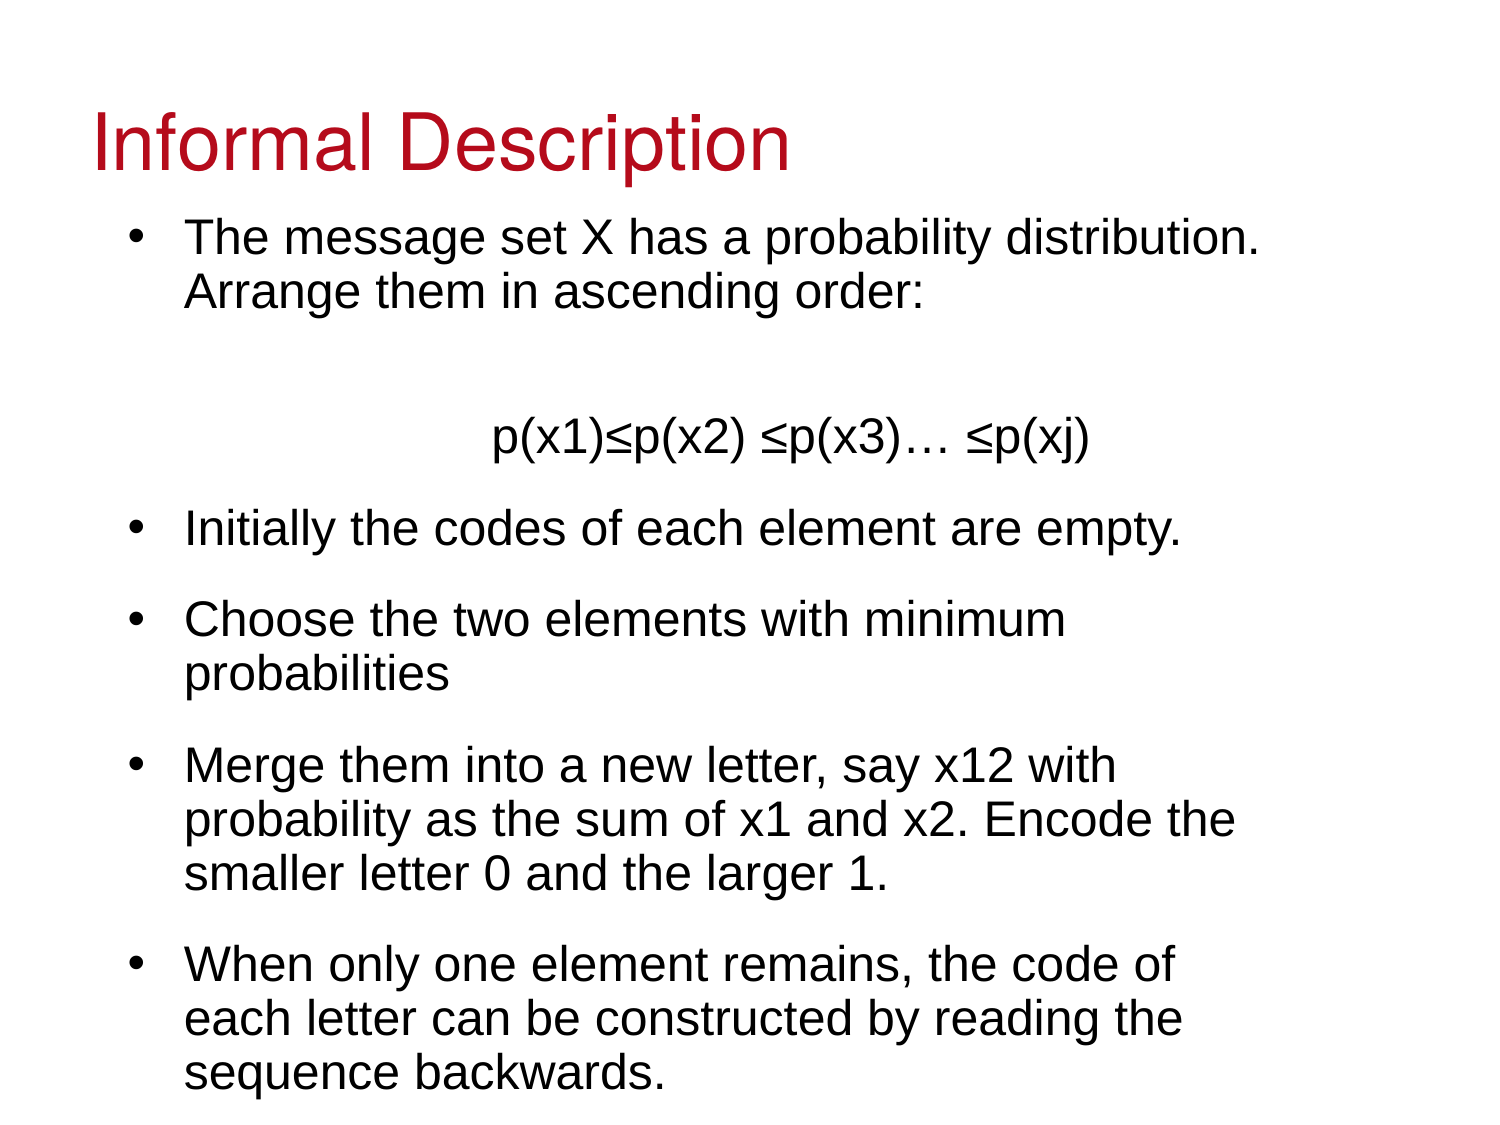

# Informal Description
The message set X has a probability distribution. Arrange them in ascending order:
                          p(x1)≤p(x2) ≤p(x3)… ≤p(xj)
Initially the codes of each element are empty.
Choose the two elements with minimum probabilities
Merge them into a new letter, say x12 with probability as the sum of x1 and x2. Encode the smaller letter 0 and the larger 1.
When only one element remains, the code of each letter can be constructed by reading the sequence backwards.